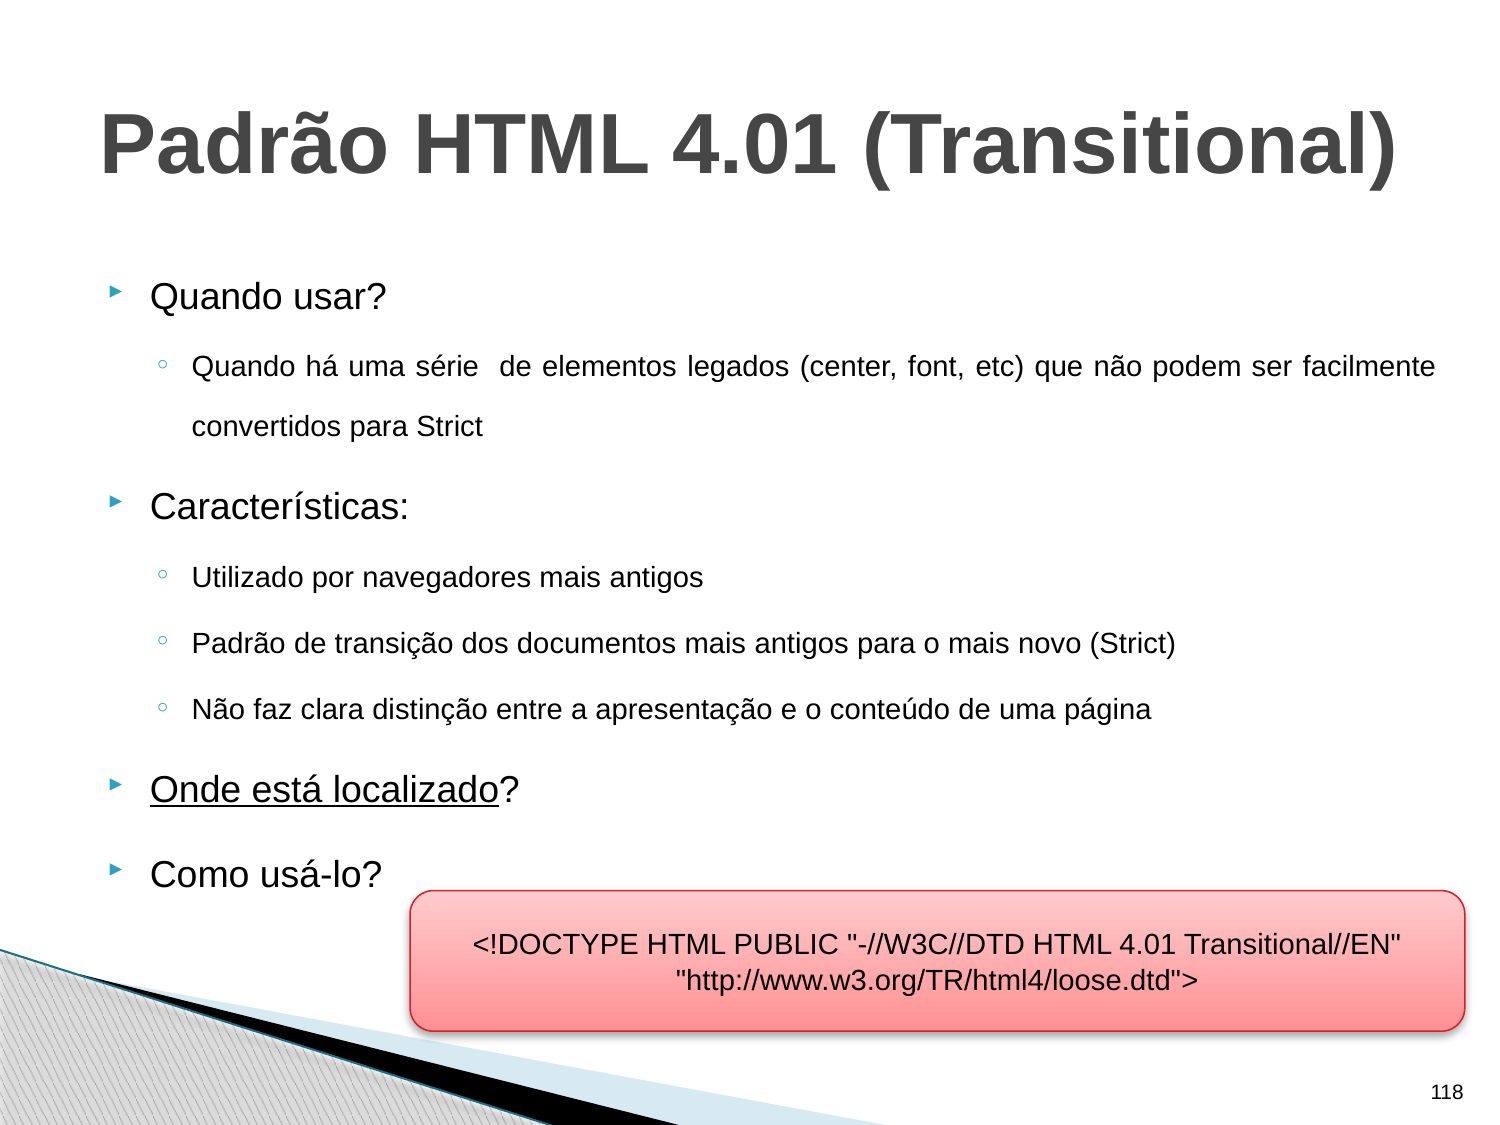

# Padrão HTML 4.01 (Transitional)
Quando usar?
Quando há uma série  de elementos legados (center, font, etc) que não podem ser facilmente convertidos para Strict
Características:
Utilizado por navegadores mais antigos
Padrão de transição dos documentos mais antigos para o mais novo (Strict)
Não faz clara distinção entre a apresentação e o conteúdo de uma página
Onde está localizado?
Como usá-lo?

<!DOCTYPE HTML PUBLIC "-//W3C//DTD HTML 4.01 Transitional//EN" "http://www.w3.org/TR/html4/loose.dtd">
118